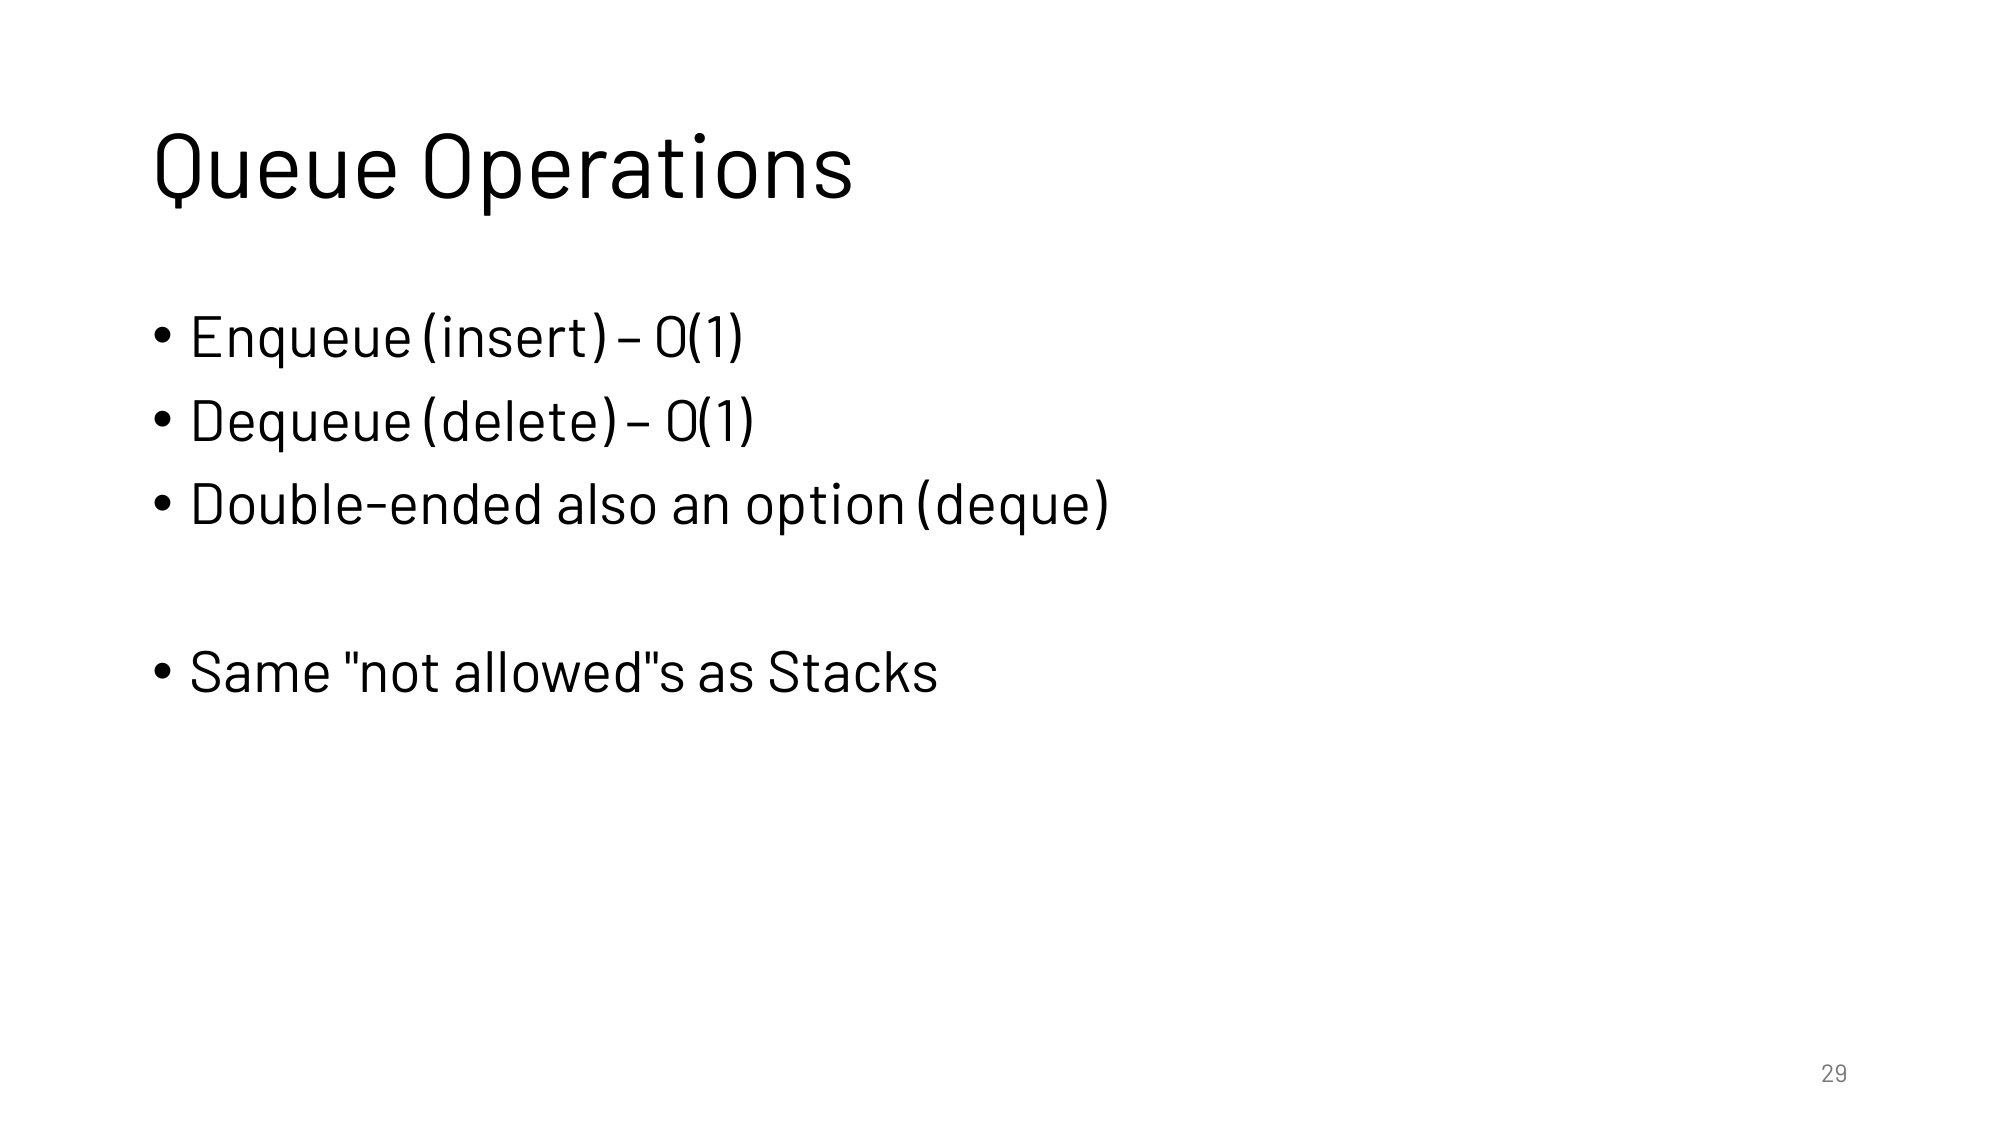

# Queue Operations
Enqueue (insert) – O(1)
Dequeue (delete) – O(1)
Double-ended also an option (deque)

Same "not allowed"s as Stacks
29